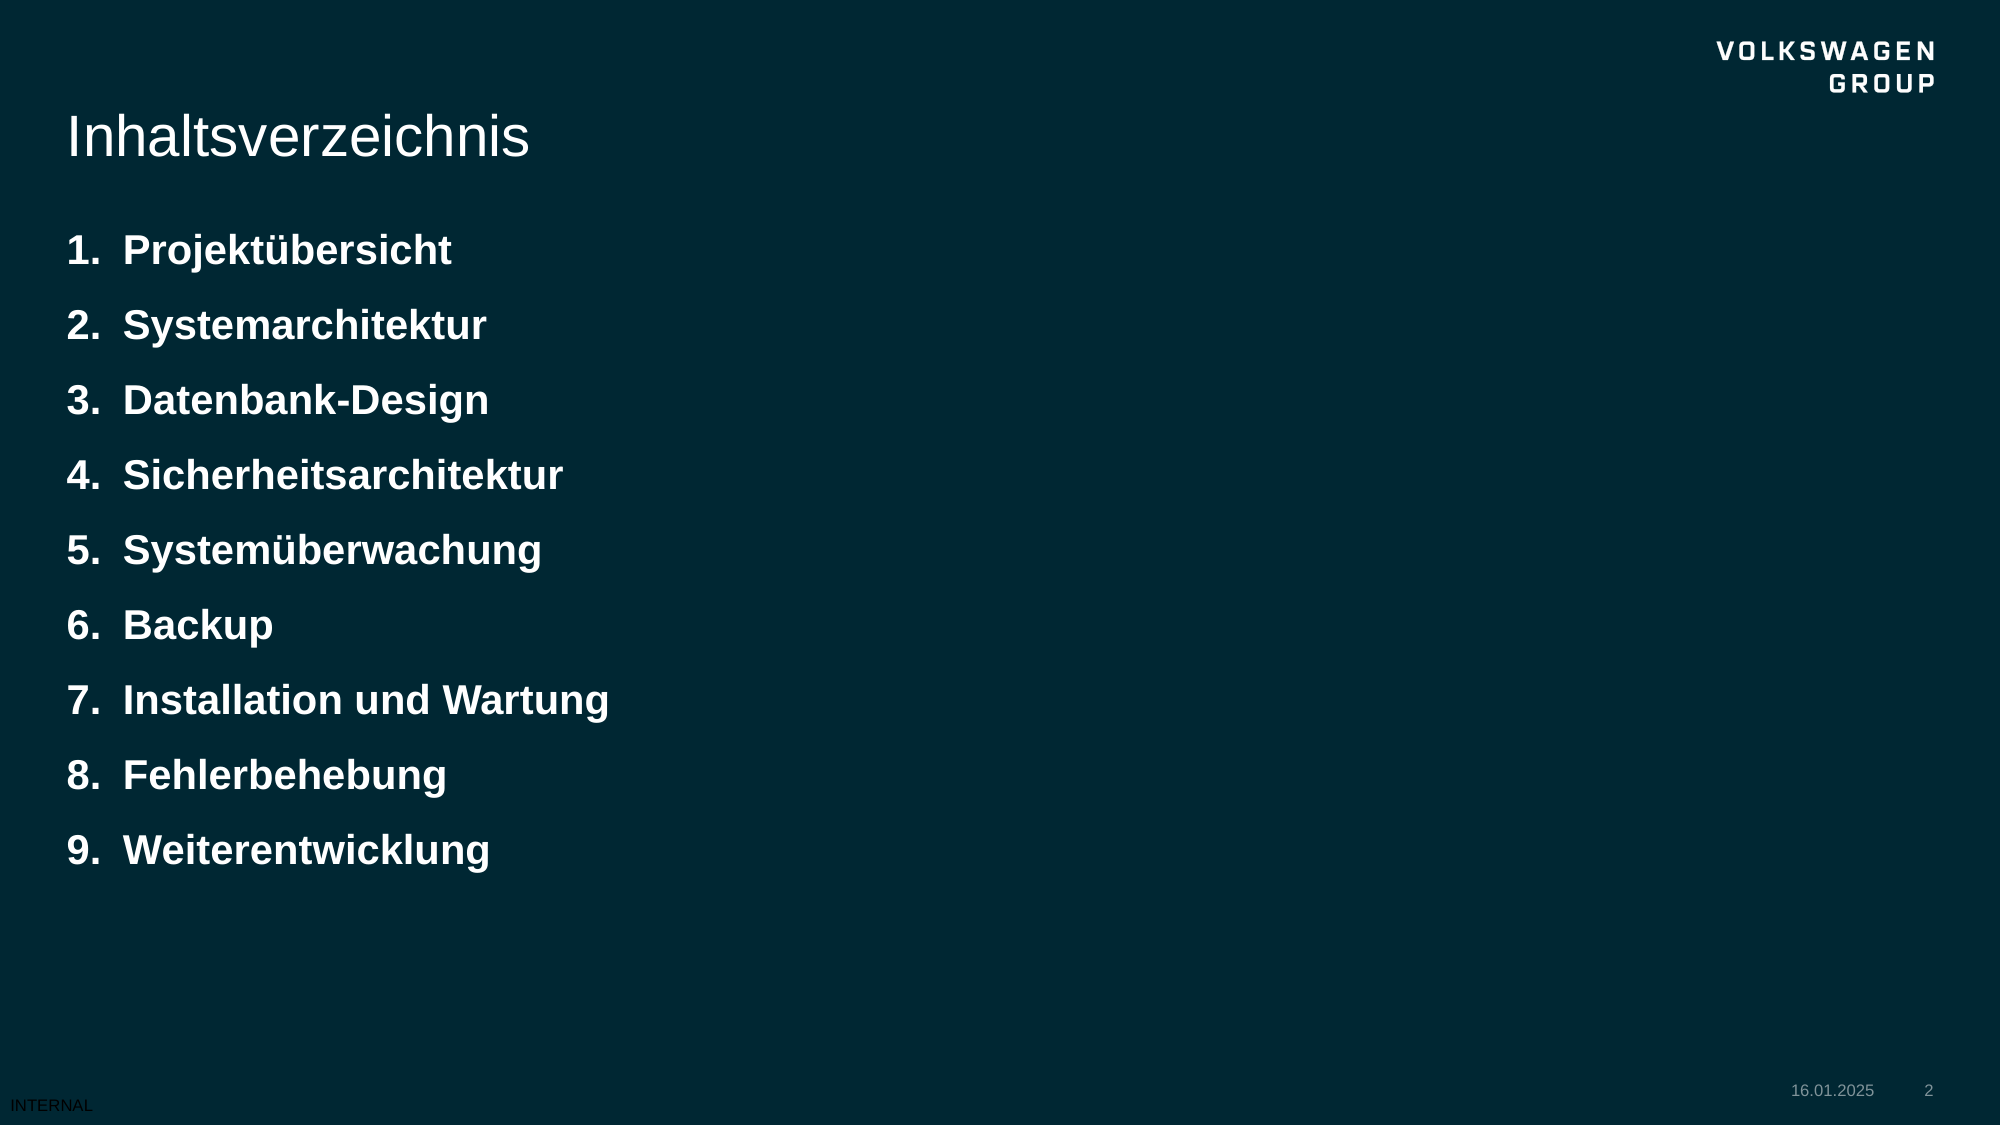

# Inhaltsverzeichnis
Projektübersicht
Systemarchitektur
Datenbank-Design
Sicherheitsarchitektur
Systemüberwachung
Backup
Installation und Wartung
Fehlerbehebung
Weiterentwicklung

16.01.2025
2